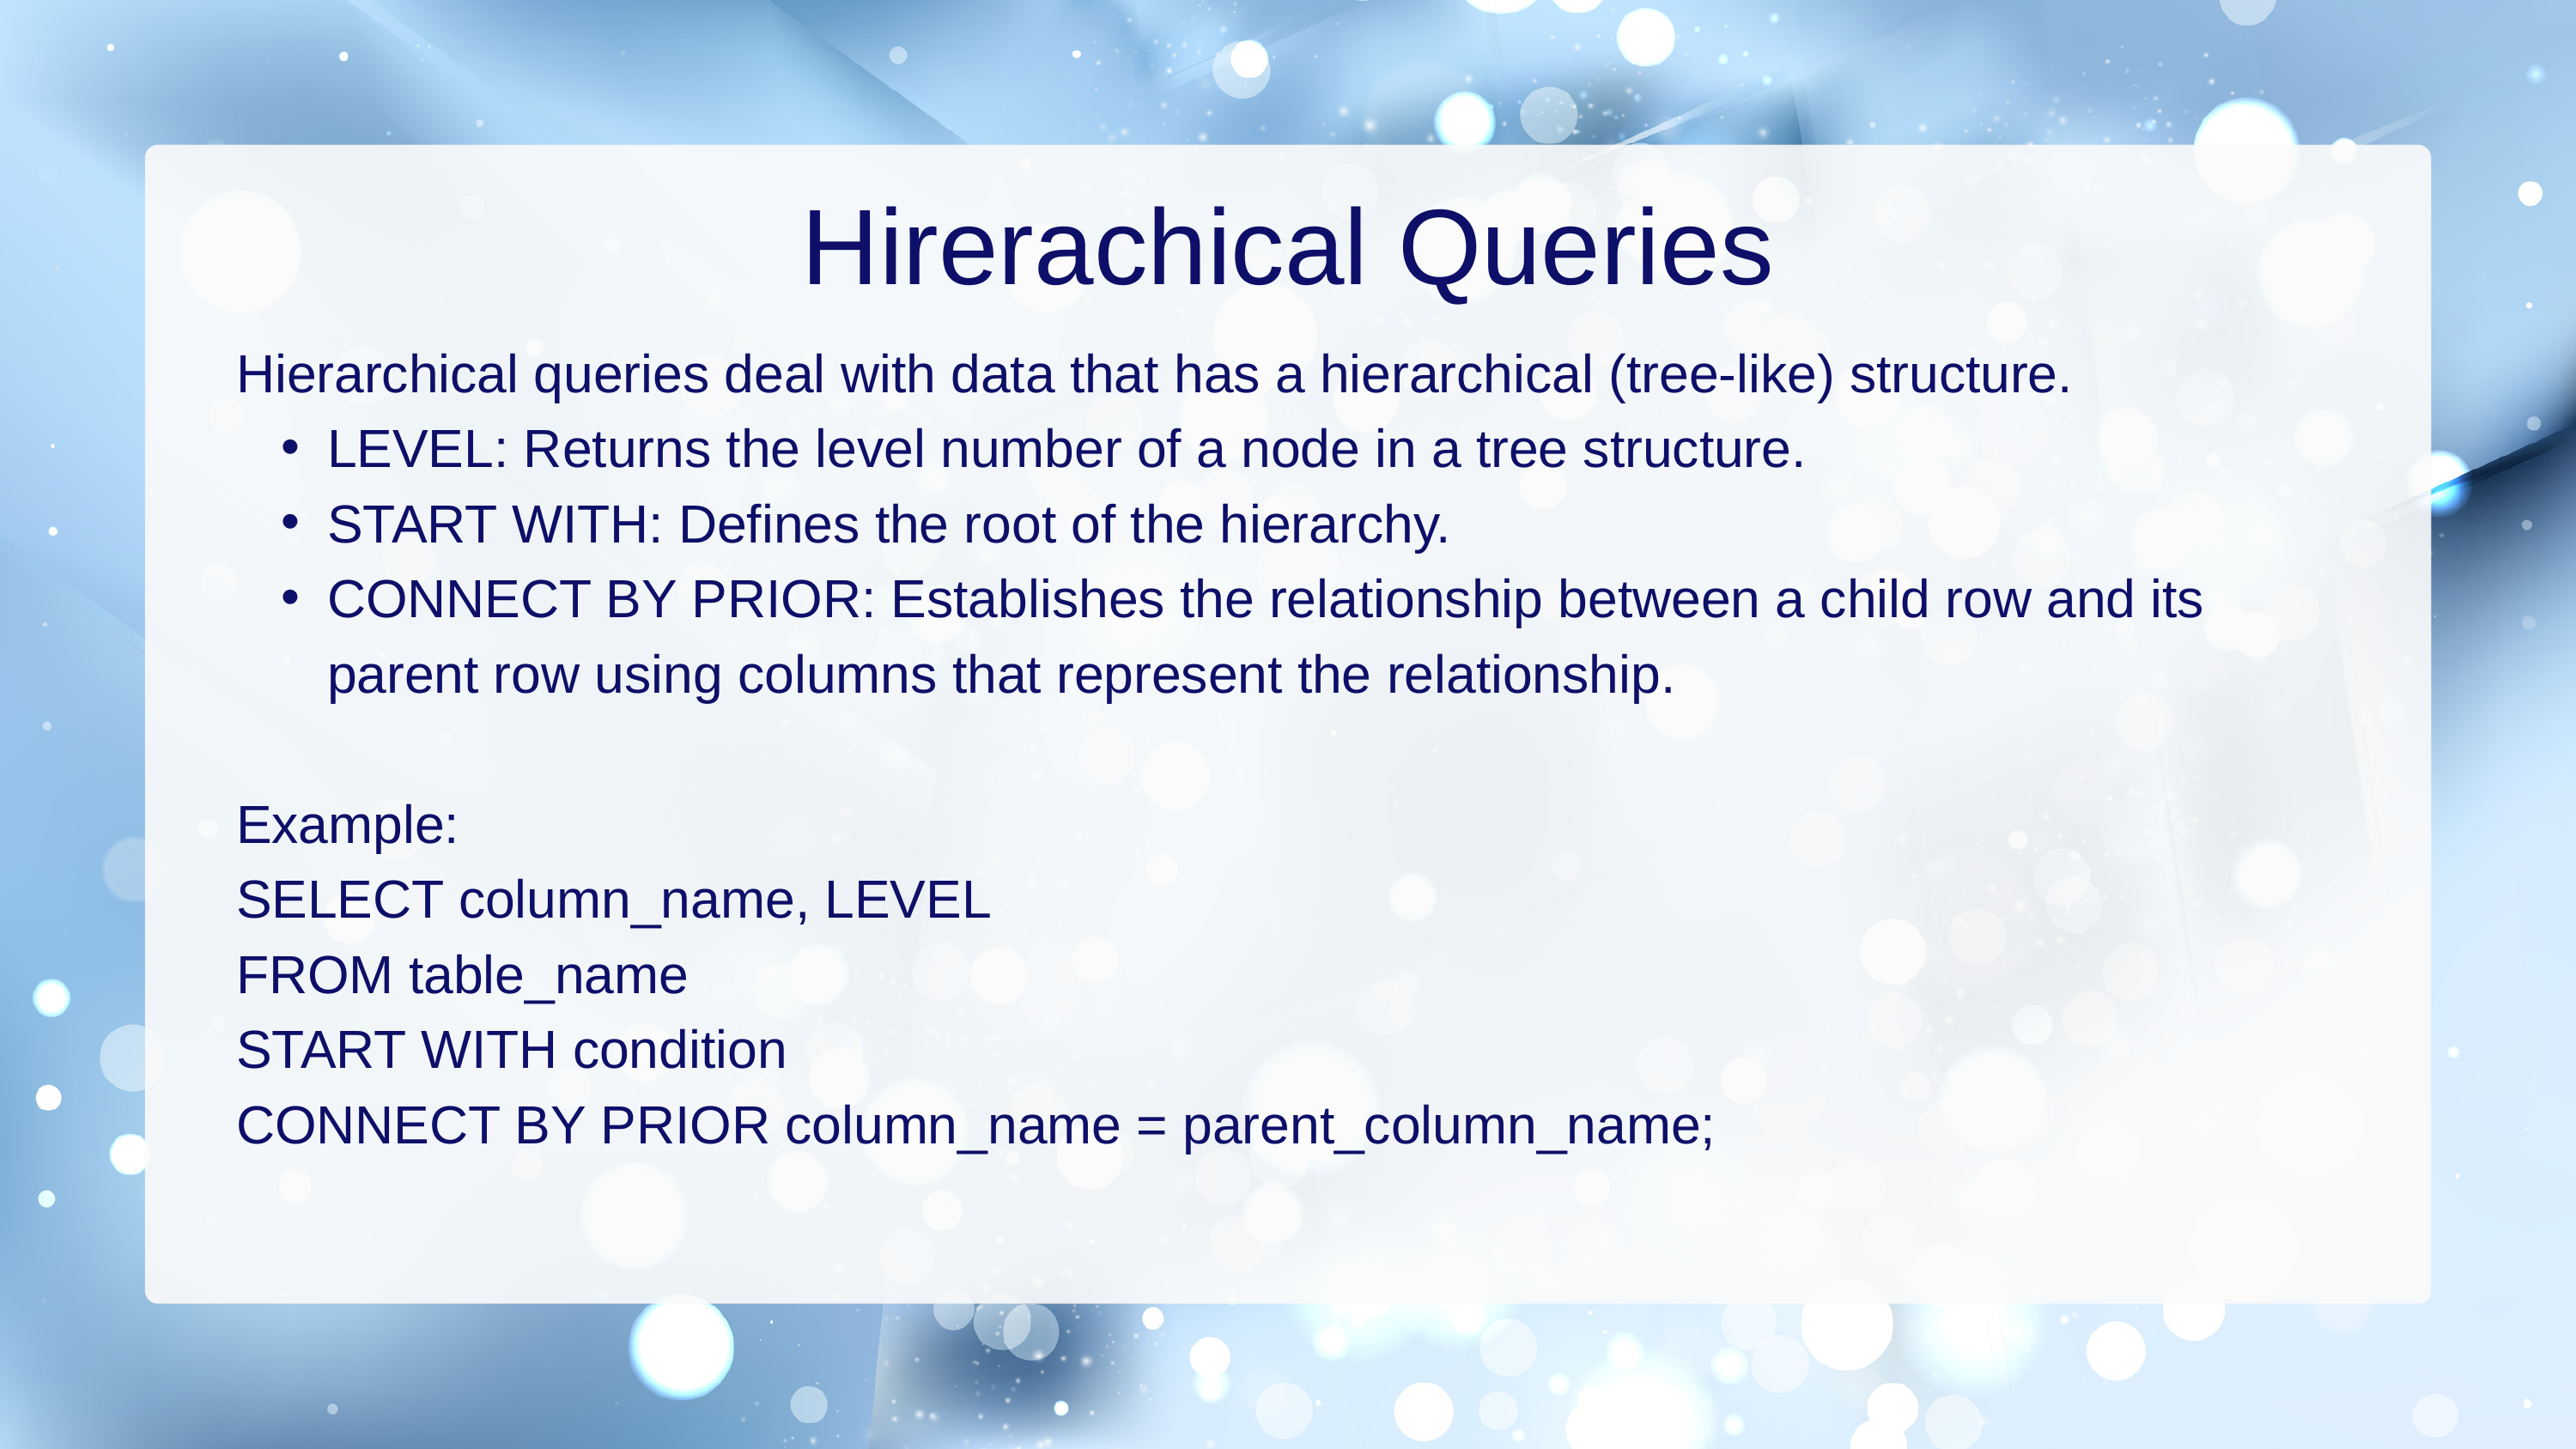

Hirerachical Queries
Hierarchical queries deal with data that has a hierarchical (tree-like) structure.
LEVEL: Returns the level number of a node in a tree structure.
START WITH: Defines the root of the hierarchy.
CONNECT BY PRIOR: Establishes the relationship between a child row and its parent row using columns that represent the relationship.

Example:
SELECT column_name, LEVEL
FROM table_name
START WITH condition
CONNECT BY PRIOR column_name = parent_column_name;